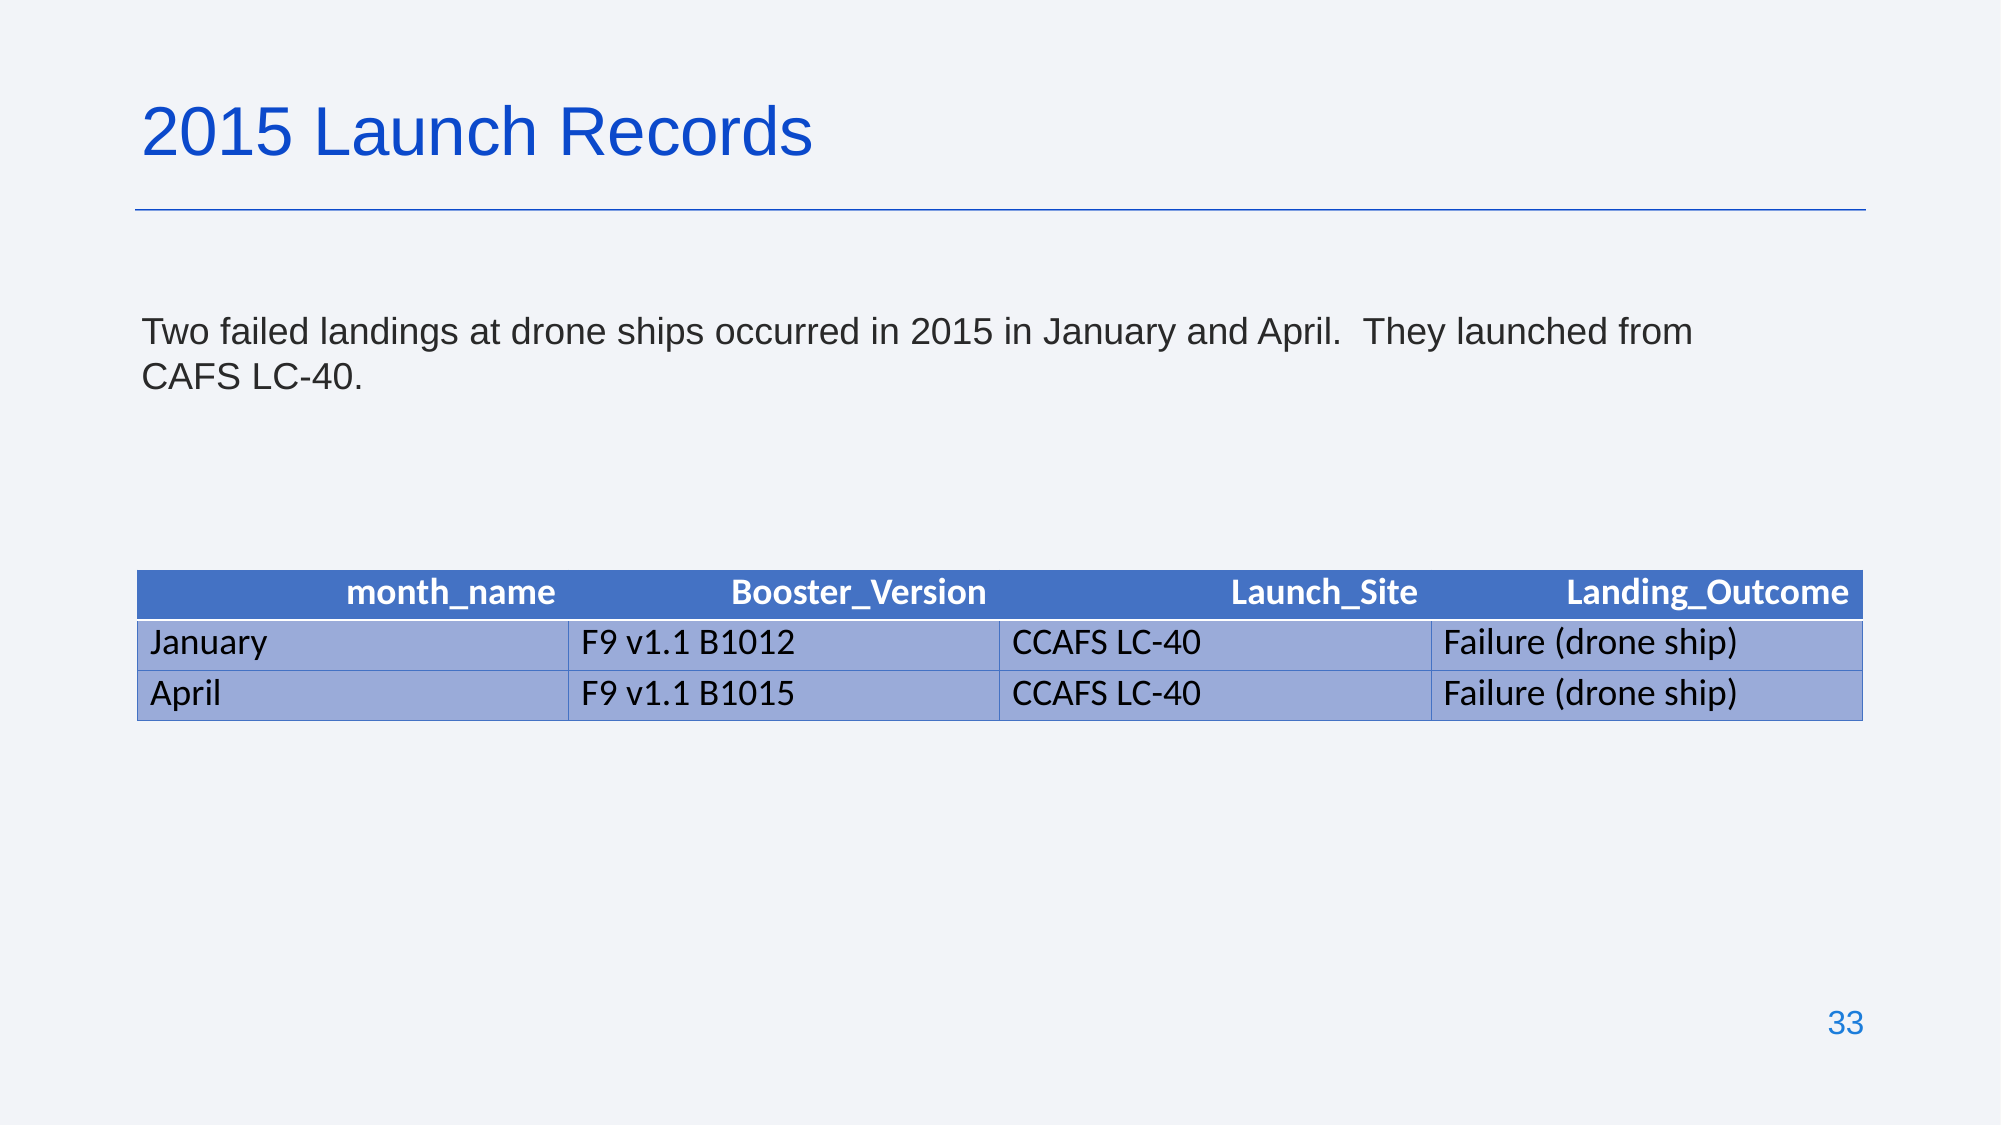

2015 Launch Records
Two failed landings at drone ships occurred in 2015 in January and April.  They launched from CAFS LC-40.
| month\_name | Booster\_Version | Launch\_Site | Landing\_Outcome |
| --- | --- | --- | --- |
| January | F9 v1.1 B1012 | CCAFS LC-40 | Failure (drone ship) |
| April | F9 v1.1 B1015 | CCAFS LC-40 | Failure (drone ship) |
33